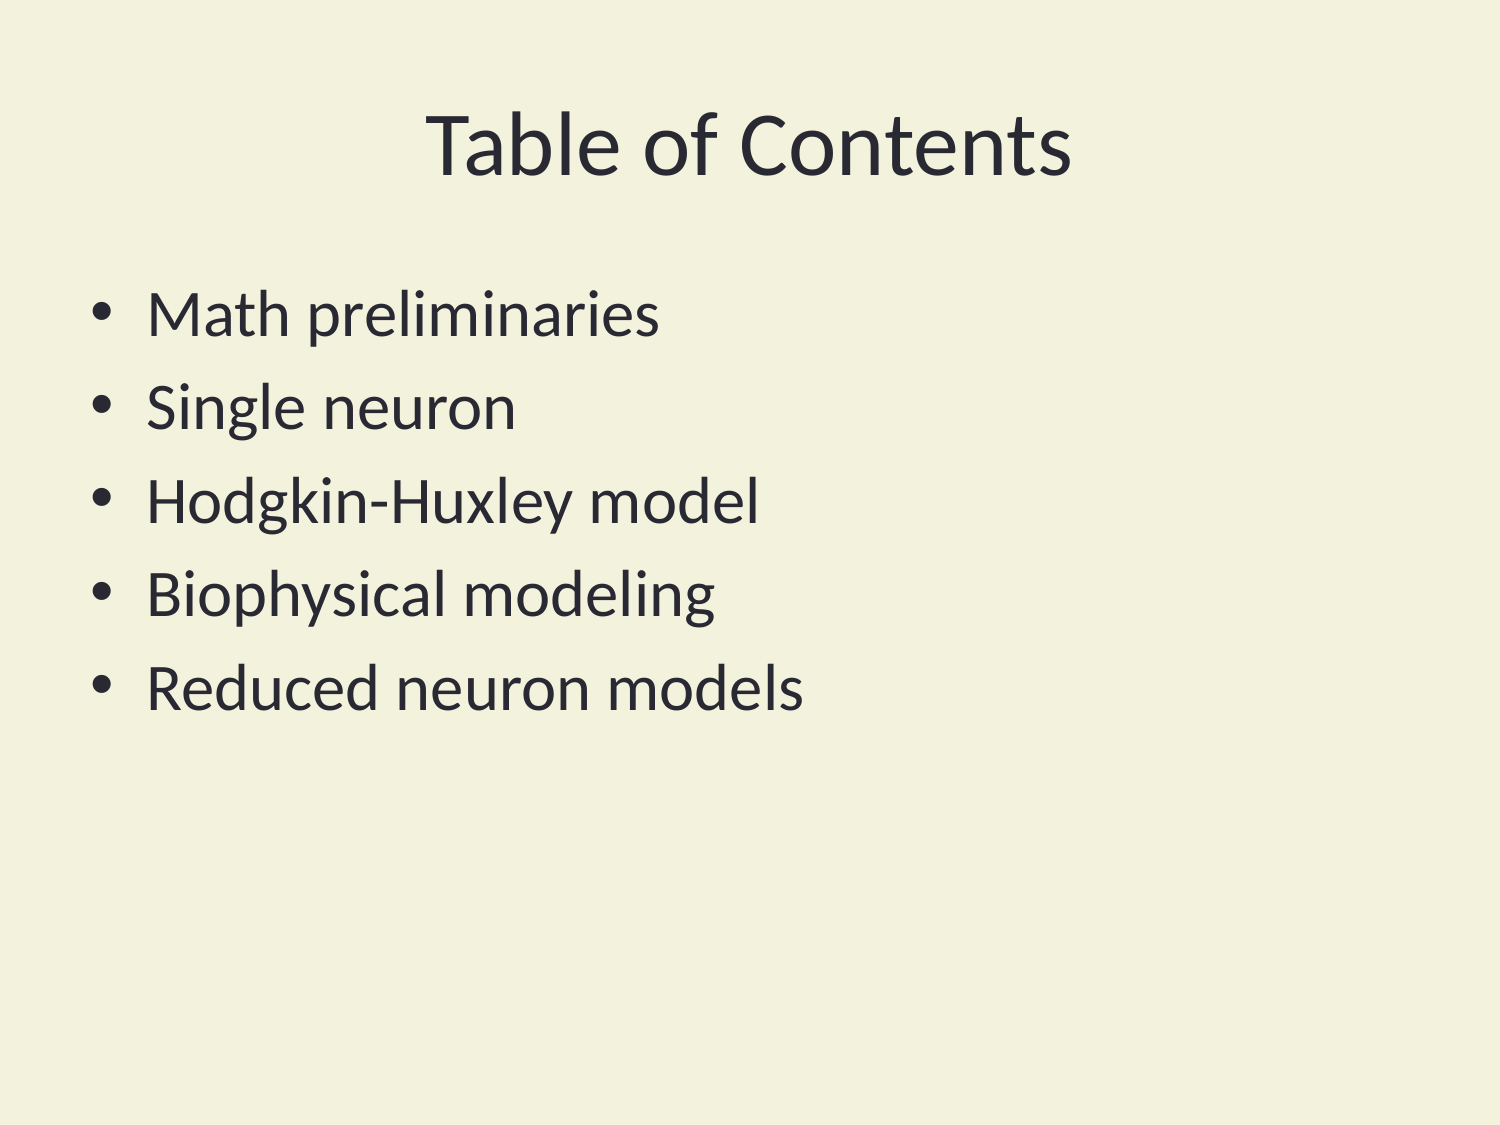

# Table of Contents
Math preliminaries
Single neuron
Hodgkin-Huxley model
Biophysical modeling
Reduced neuron models